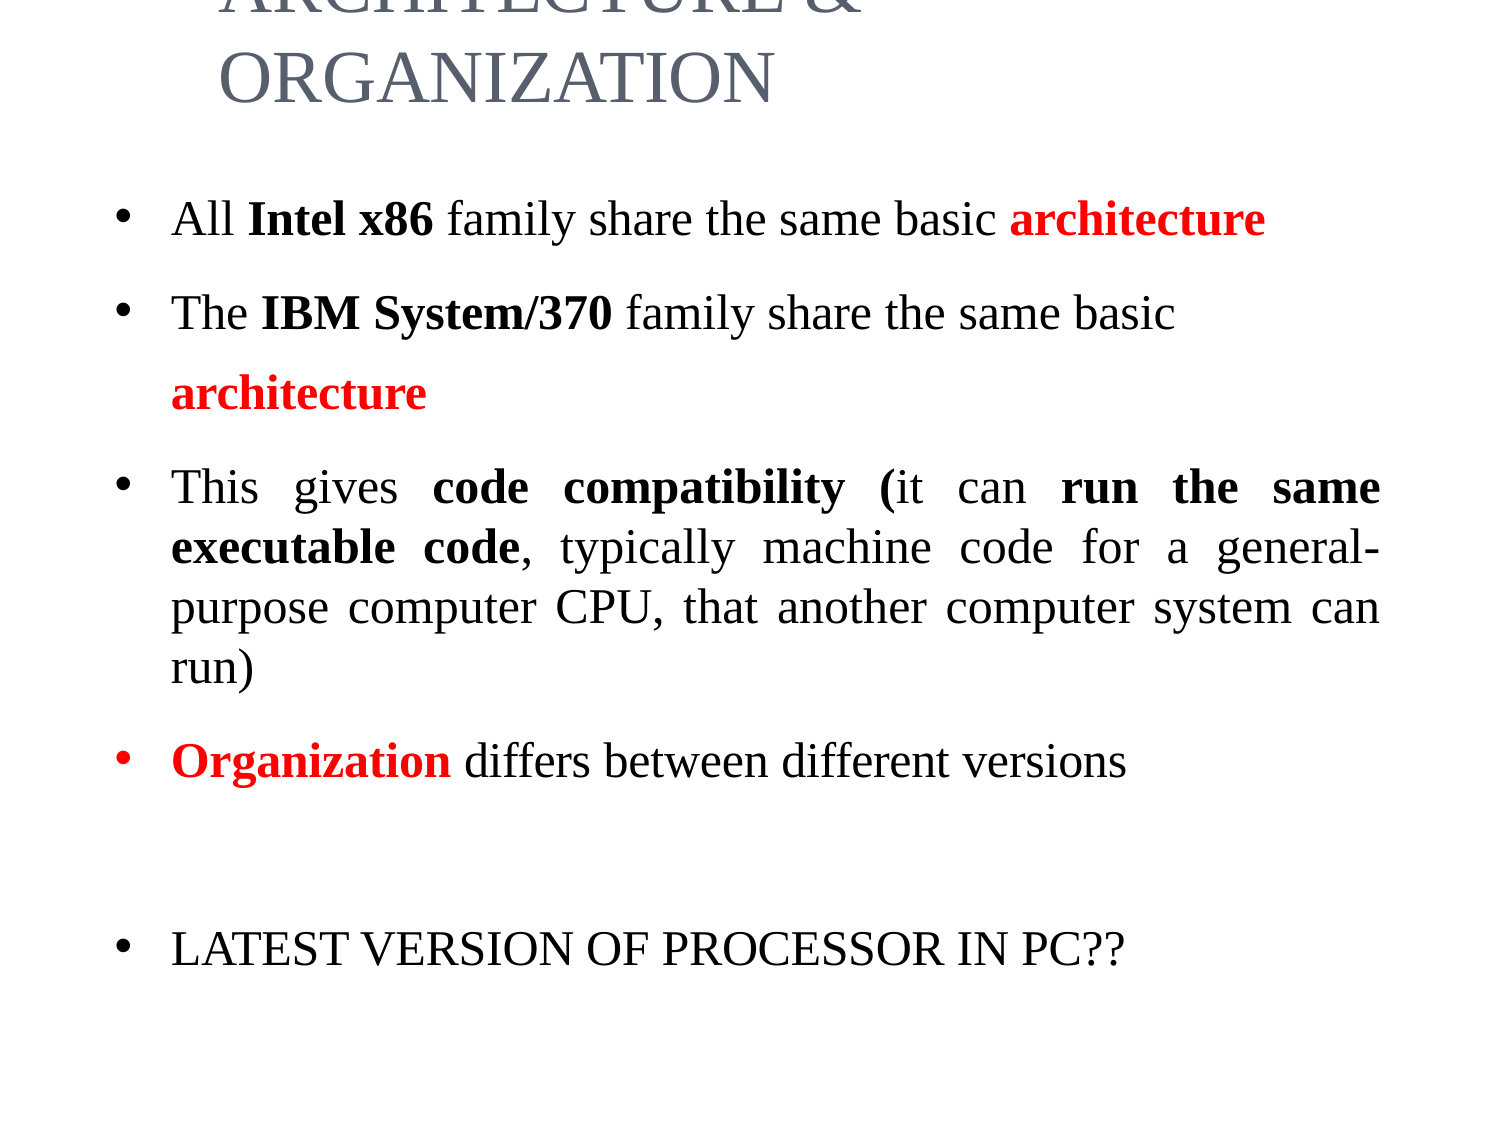

# Architecture & Organization
All Intel x86 family share the same basic architecture
The IBM System/370 family share the same basic
architecture
This gives code compatibility (it can run the same executable code, typically machine code for a general-purpose computer CPU, that another computer system can run)
Organization differs between different versions

LATEST VERSION OF PROCESSOR IN PC??